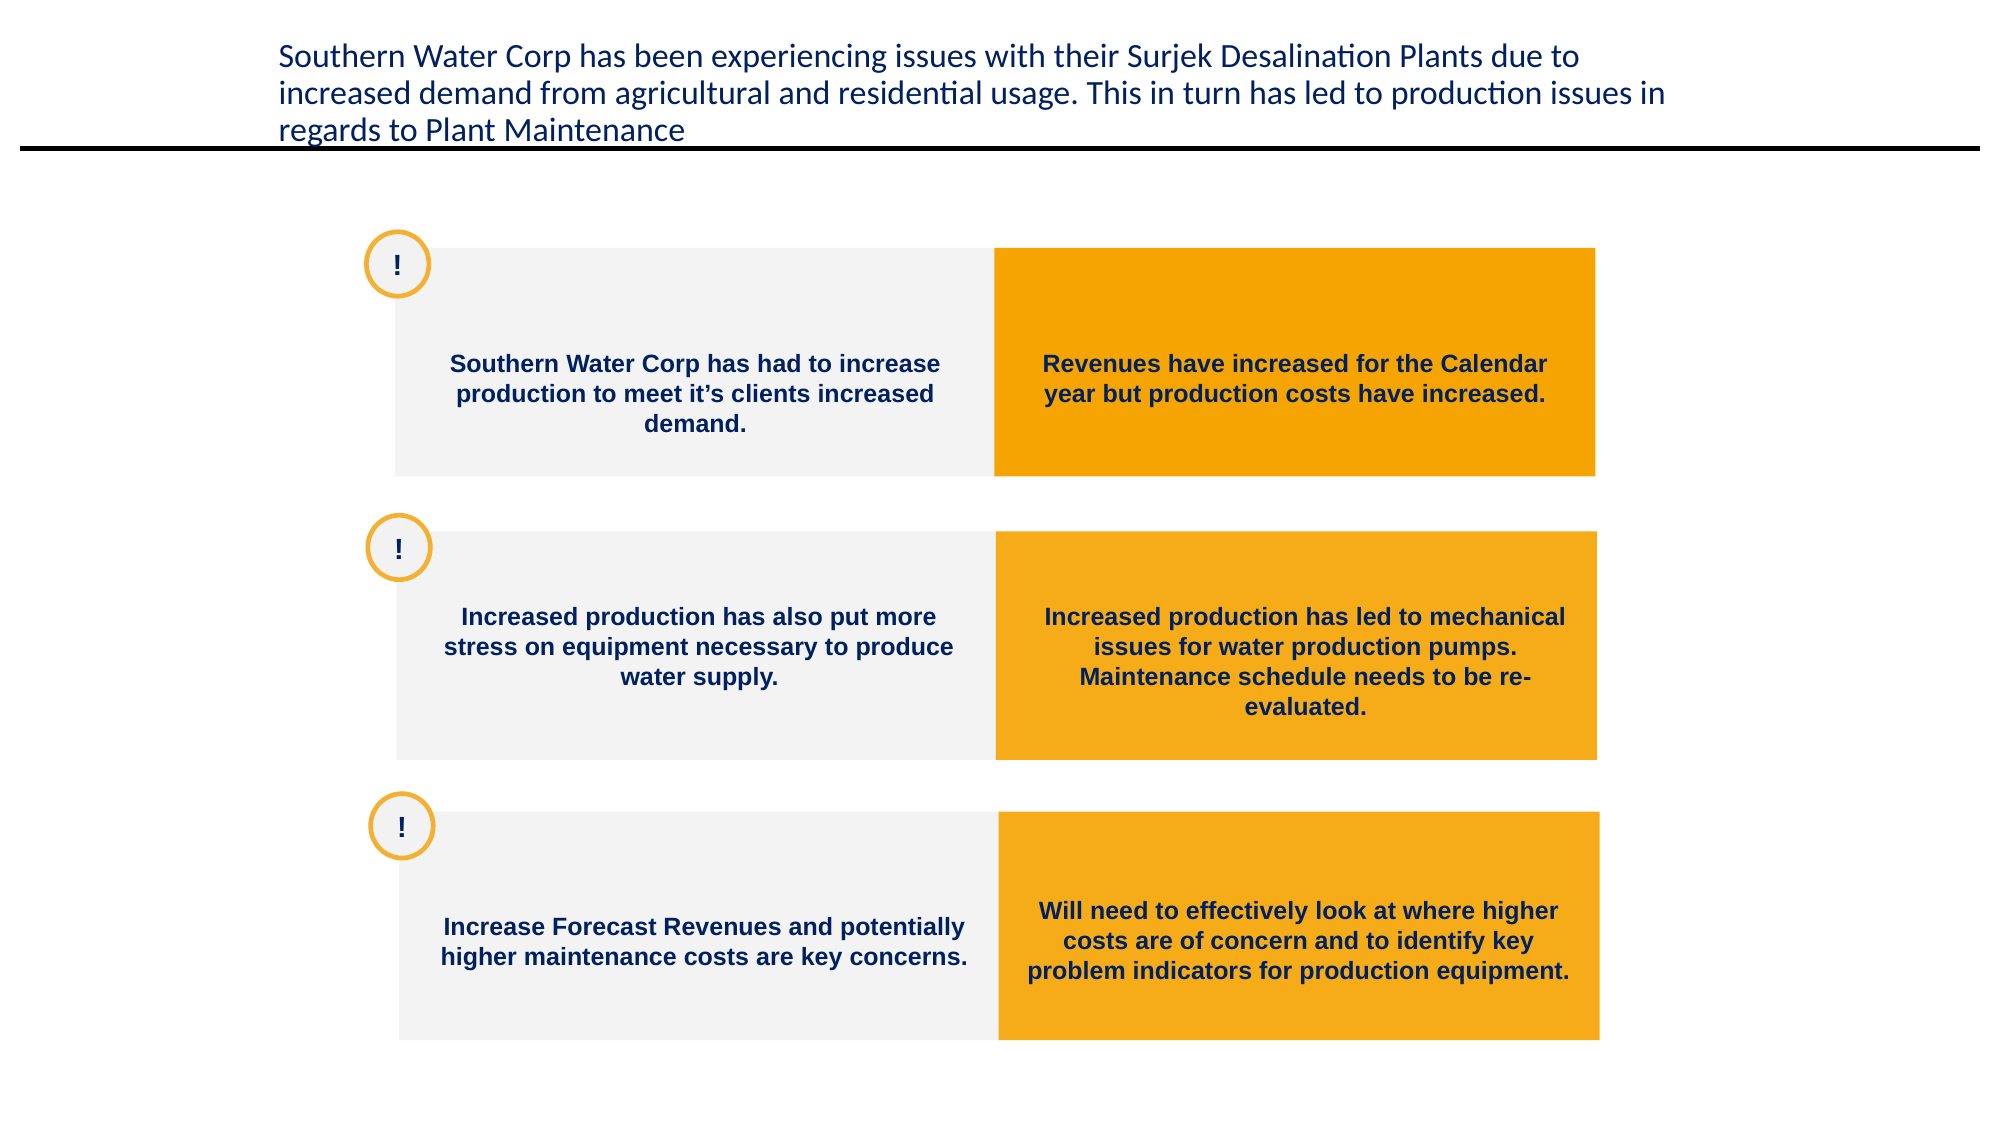

# Southern Water Corp has been experiencing issues with their Surjek Desalination Plants due to increased demand from agricultural and residential usage. This in turn has led to production issues in regards to Plant Maintenance
!

Revenues have increased for the Calendar year but production costs have increased.
Southern Water Corp has had to increase production to meet it’s clients increased demand.
!

Increased production has also put more stress on equipment necessary to produce water supply.

Increased production has led to mechanical issues for water production pumps. Maintenance schedule needs to be re-evaluated.
!

Will need to effectively look at where higher costs are of concern and to identify key problem indicators for production equipment.
Increase Forecast Revenues and potentially higher maintenance costs are key concerns.